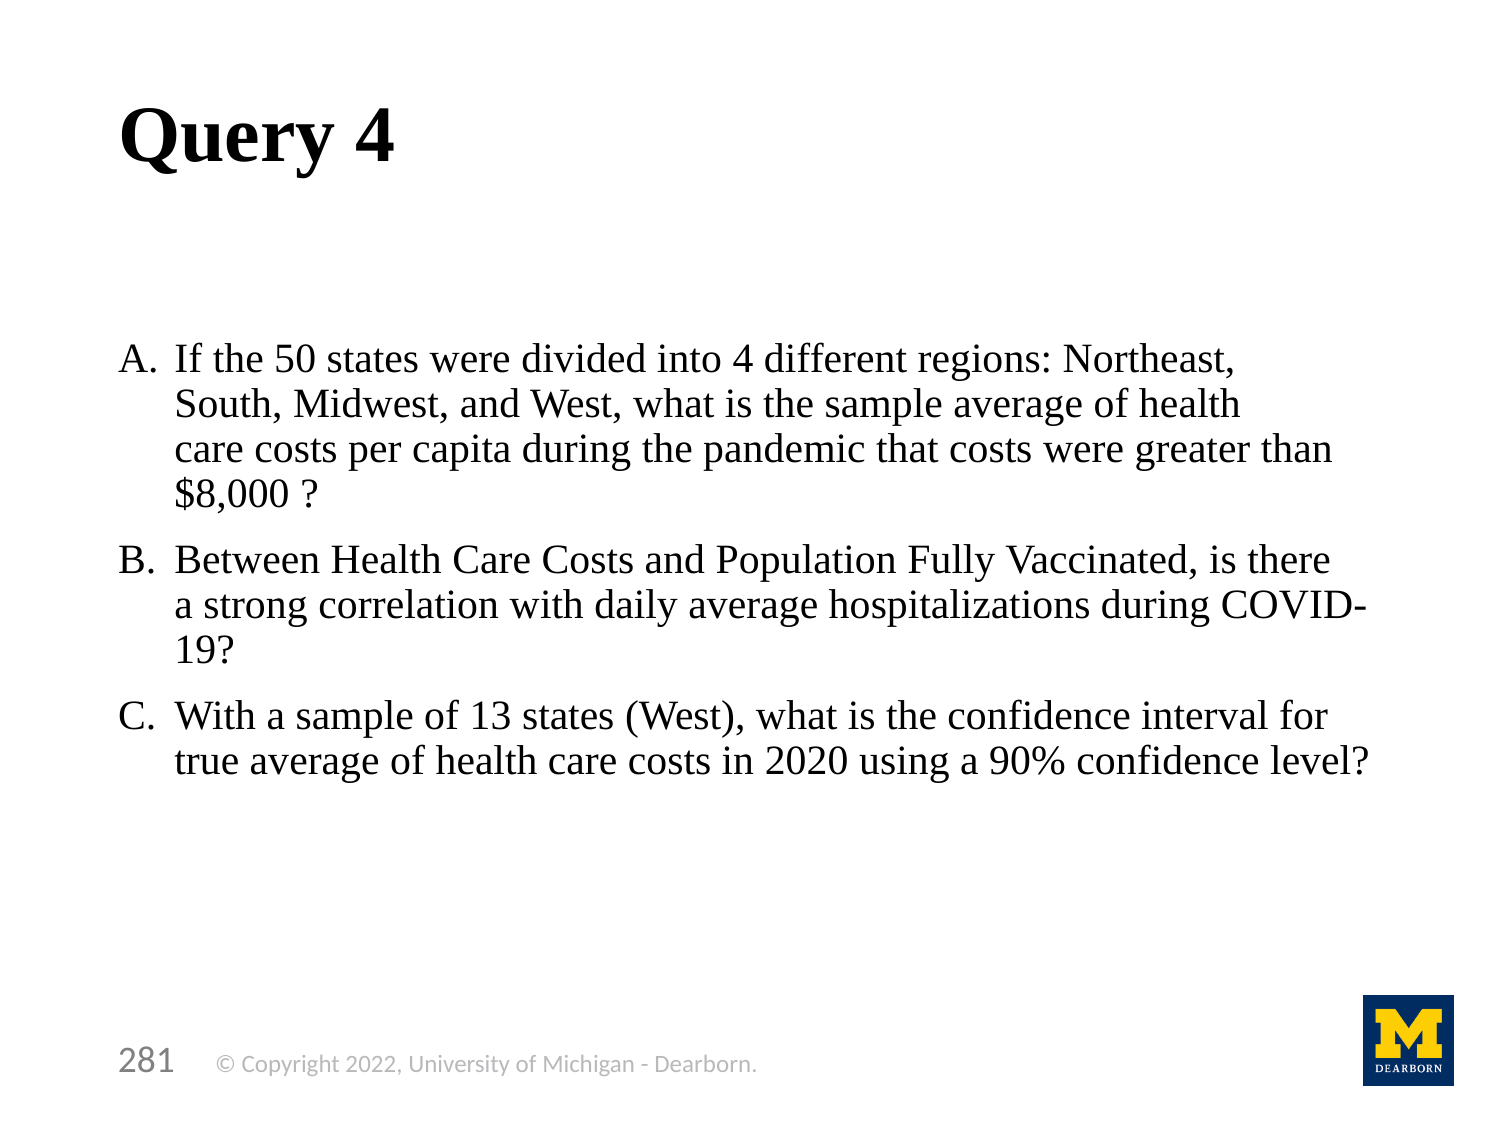

# Query 4
If the 50 states were divided into 4 different regions: Northeast, South, Midwest, and West, what is the sample average of health care costs per capita during the pandemic that costs were greater than $8,000 ?
Between Health Care Costs and Population Fully Vaccinated, is there a strong correlation with daily average hospitalizations during COVID-19?
With a sample of 13 states (West), what is the confidence interval for true average of health care costs in 2020 using a 90% confidence level?